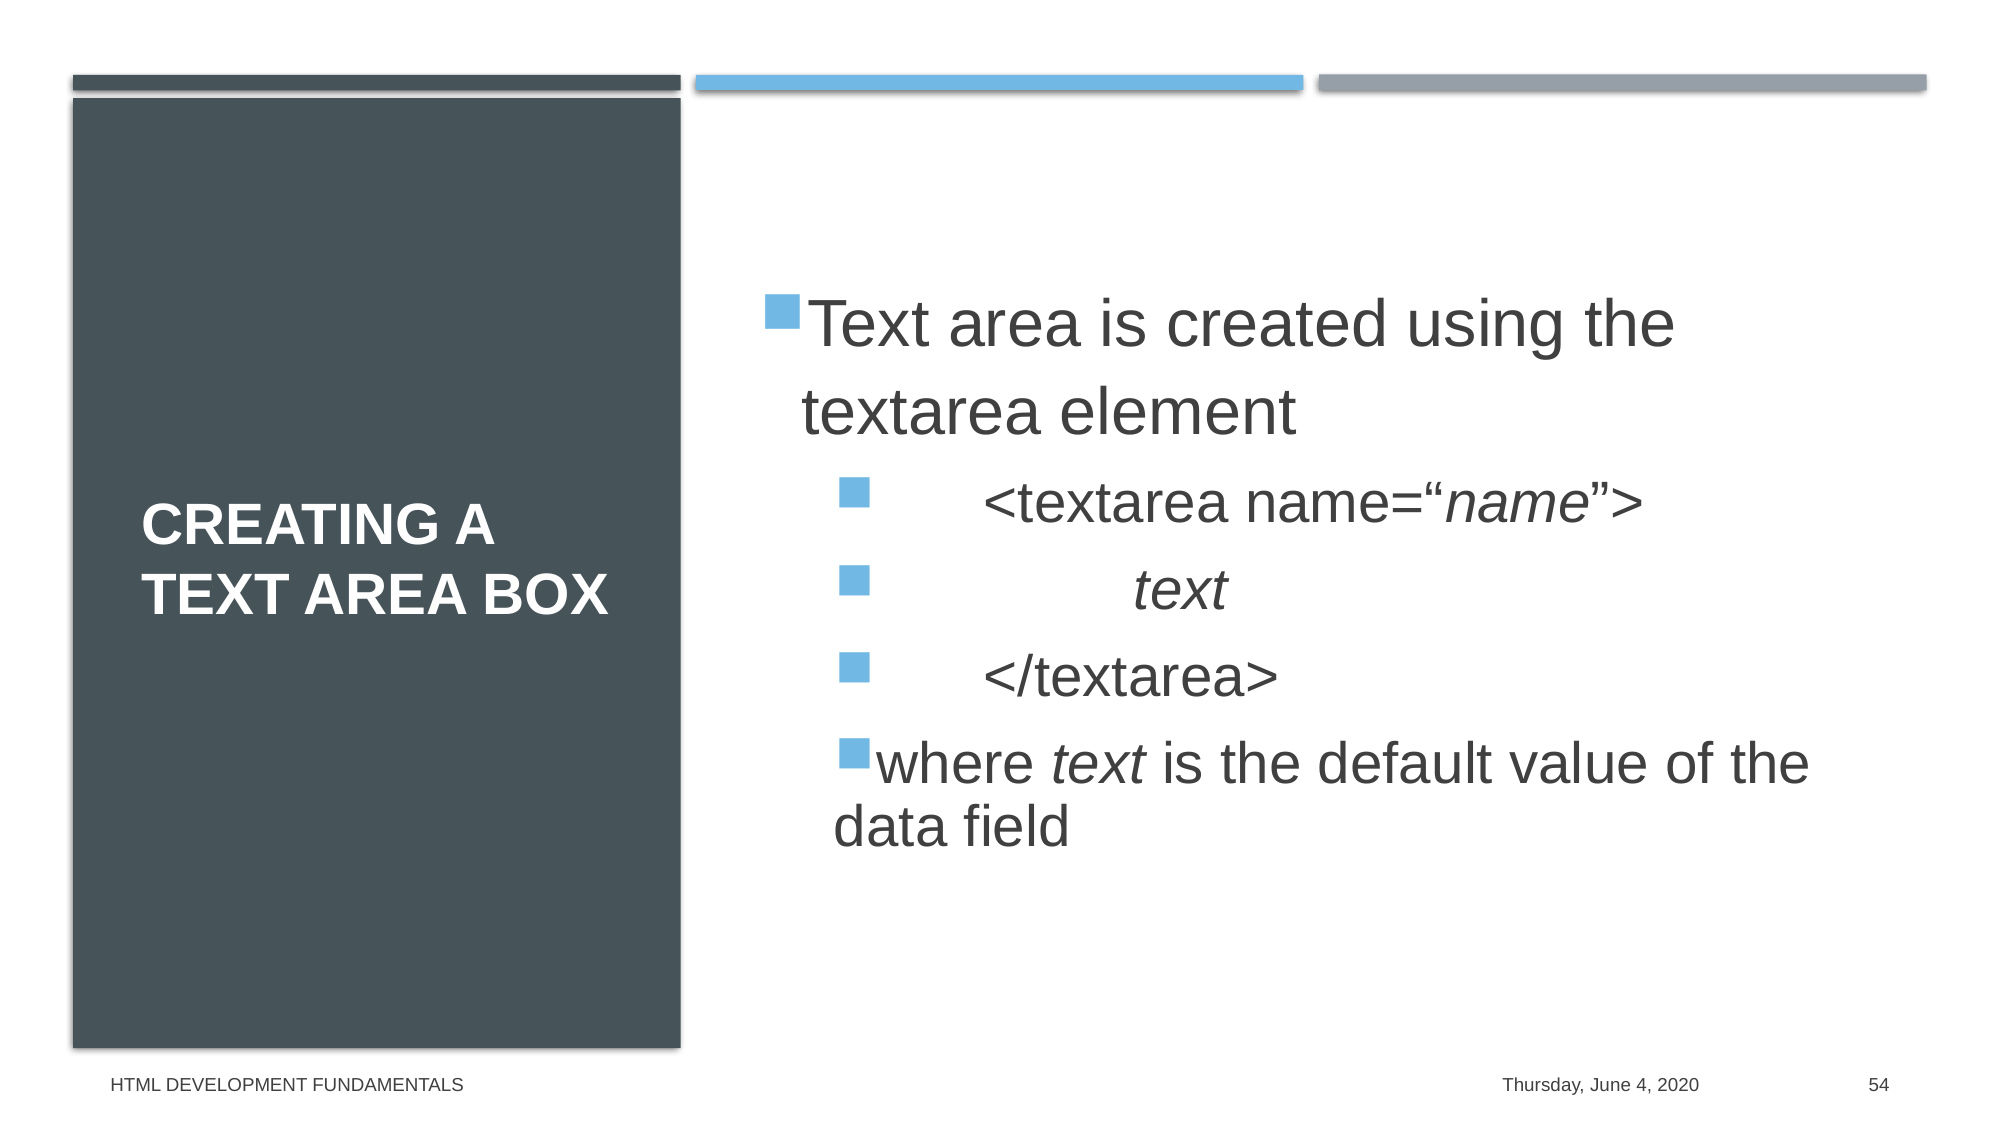

# Creating a Text Area Box
Text area is created using the textarea element
	<textarea name=“name”>
		text
	</textarea>
where text is the default value of the data field
HTML Development Fundamentals
Thursday, June 4, 2020
54